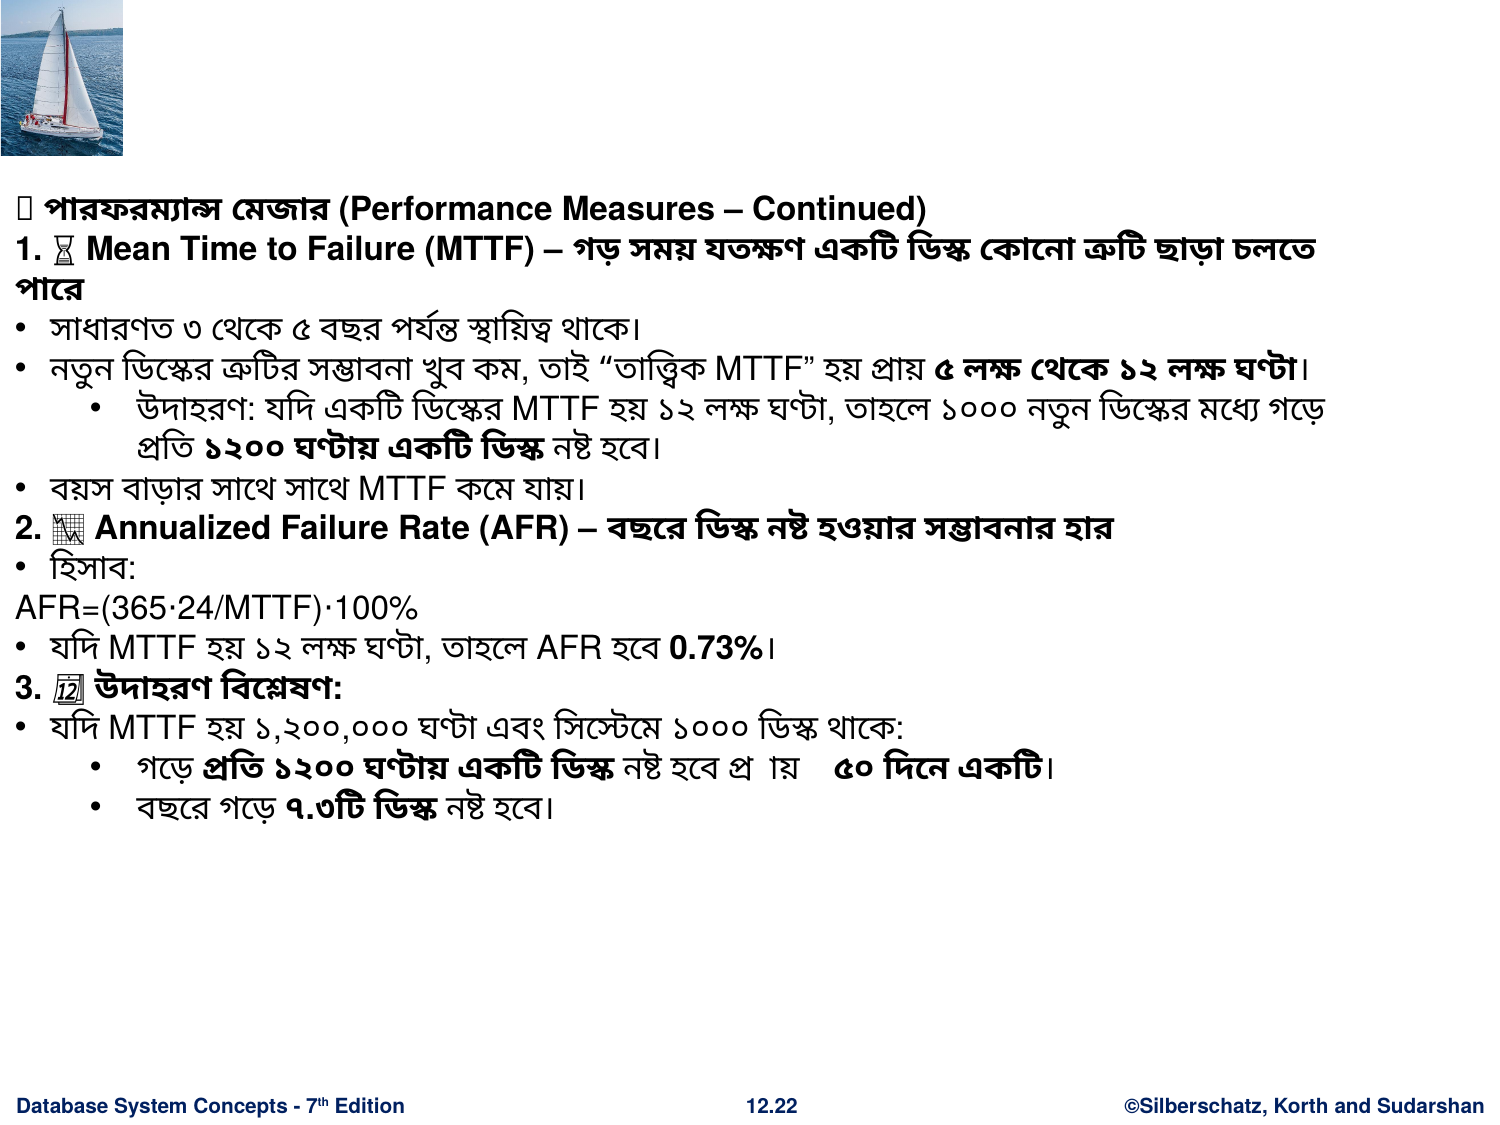

🧮 পারফরম্যান্স মেজার (Performance Measures – Continued)
1. ⏳ Mean Time to Failure (MTTF) – গড় সময় যতক্ষণ একটি ডিস্ক কোনো ত্রুটি ছাড়া চলতে পারে
সাধারণত ৩ থেকে ৫ বছর পর্যন্ত স্থায়িত্ব থাকে।
নতুন ডিস্কের ত্রুটির সম্ভাবনা খুব কম, তাই “তাত্ত্বিক MTTF” হয় প্রায় ৫ লক্ষ থেকে ১২ লক্ষ ঘণ্টা।
উদাহরণ: যদি একটি ডিস্কের MTTF হয় ১২ লক্ষ ঘণ্টা, তাহলে ১০০০ নতুন ডিস্কের মধ্যে গড়ে প্রতি ১২০০ ঘণ্টায় একটি ডিস্ক নষ্ট হবে।
বয়স বাড়ার সাথে সাথে MTTF কমে যায়।
2. 📉 Annualized Failure Rate (AFR) – বছরে ডিস্ক নষ্ট হওয়ার সম্ভাবনার হার
হিসাব:
AFR=(365⋅24/MTTF)⋅100%
যদি MTTF হয় ১২ লক্ষ ঘণ্টা, তাহলে AFR হবে 0.73%।
3. 📆 উদাহরণ বিশ্লেষণ:
যদি MTTF হয় ১,২০০,০০০ ঘণ্টা এবং সিস্টেমে ১০০০ ডিস্ক থাকে:
গড়ে প্রতি ১২০০ ঘণ্টায় একটি ডিস্ক নষ্ট হবে → প্রায় ৫০ দিনে একটি।
বছরে গড়ে ৭.৩টি ডিস্ক নষ্ট হবে।